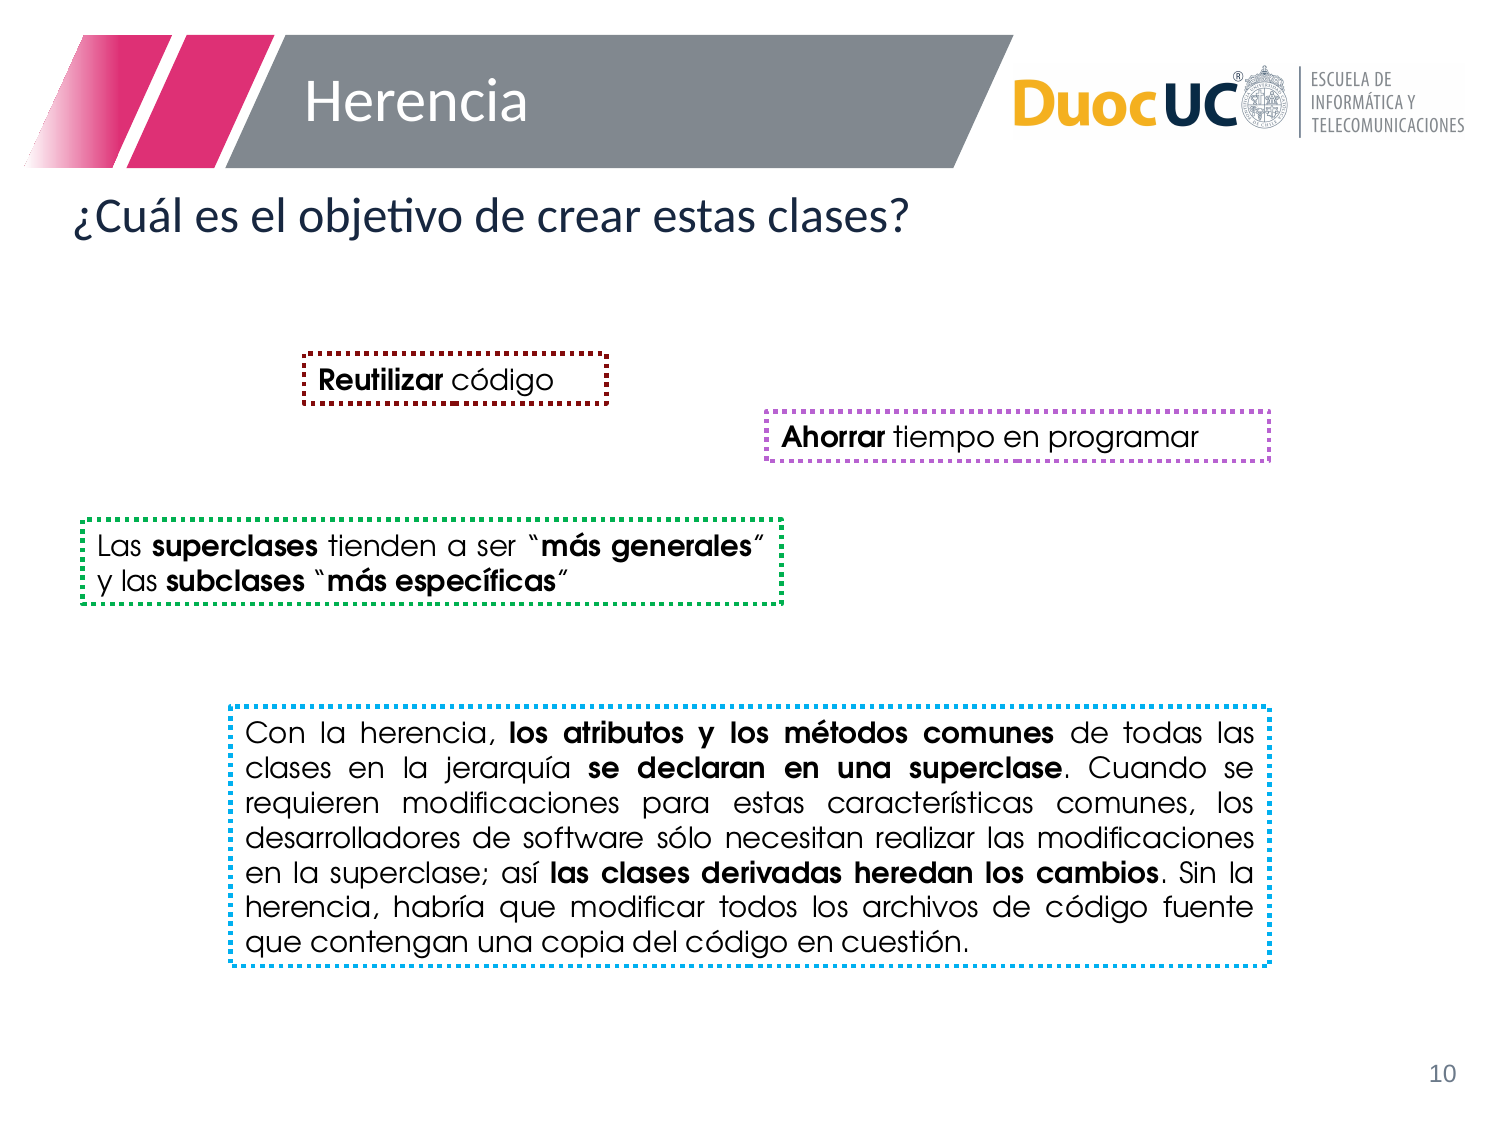

# Herencia
¿Cuál es el objetivo de crear estas clases?

Reutilizar código
Ahorrar tiempo en programar
Las superclases tienden a ser “más generales” y las subclases “más específicas”
Con la herencia, los atributos y los métodos comunes de todas las clases en la jerarquía se declaran en una superclase. Cuando se requieren modificaciones para estas características comunes, los desarrolladores de software sólo necesitan realizar las modificaciones en la superclase; así las clases derivadas heredan los cambios. Sin la herencia, habría que modificar todos los archivos de código fuente que contengan una copia del código en cuestión.